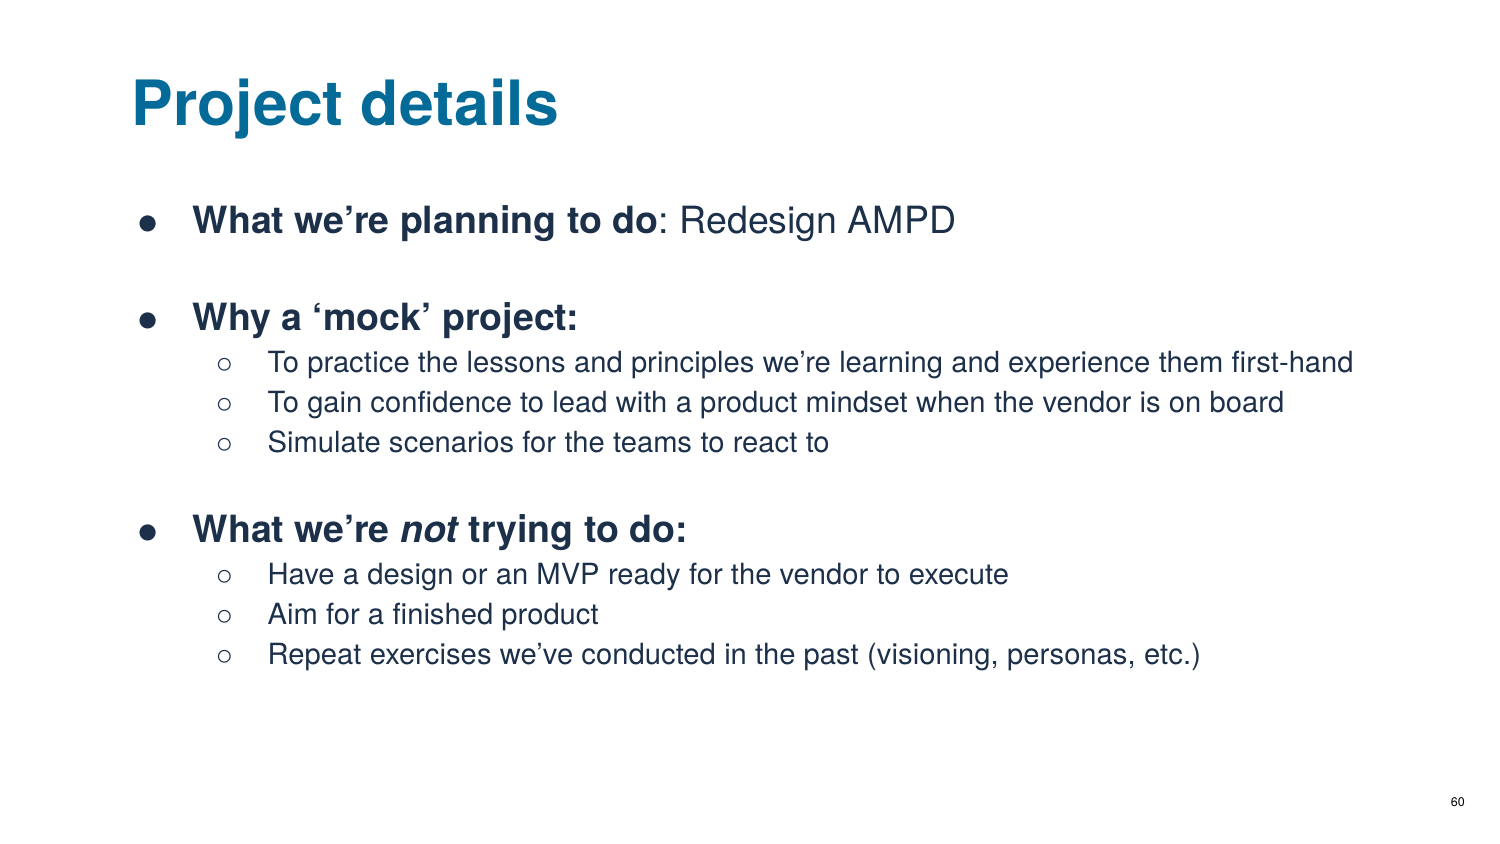

# Project details
What we’re planning to do: Redesign AMPD
Why a ‘mock’ project:
To practice the lessons and principles we’re learning and experience them first-hand
To gain confidence to lead with a product mindset when the vendor is on board
Simulate scenarios for the teams to react to
What we’re not trying to do:
Have a design or an MVP ready for the vendor to execute
Aim for a finished product
Repeat exercises we’ve conducted in the past (visioning, personas, etc.)

60